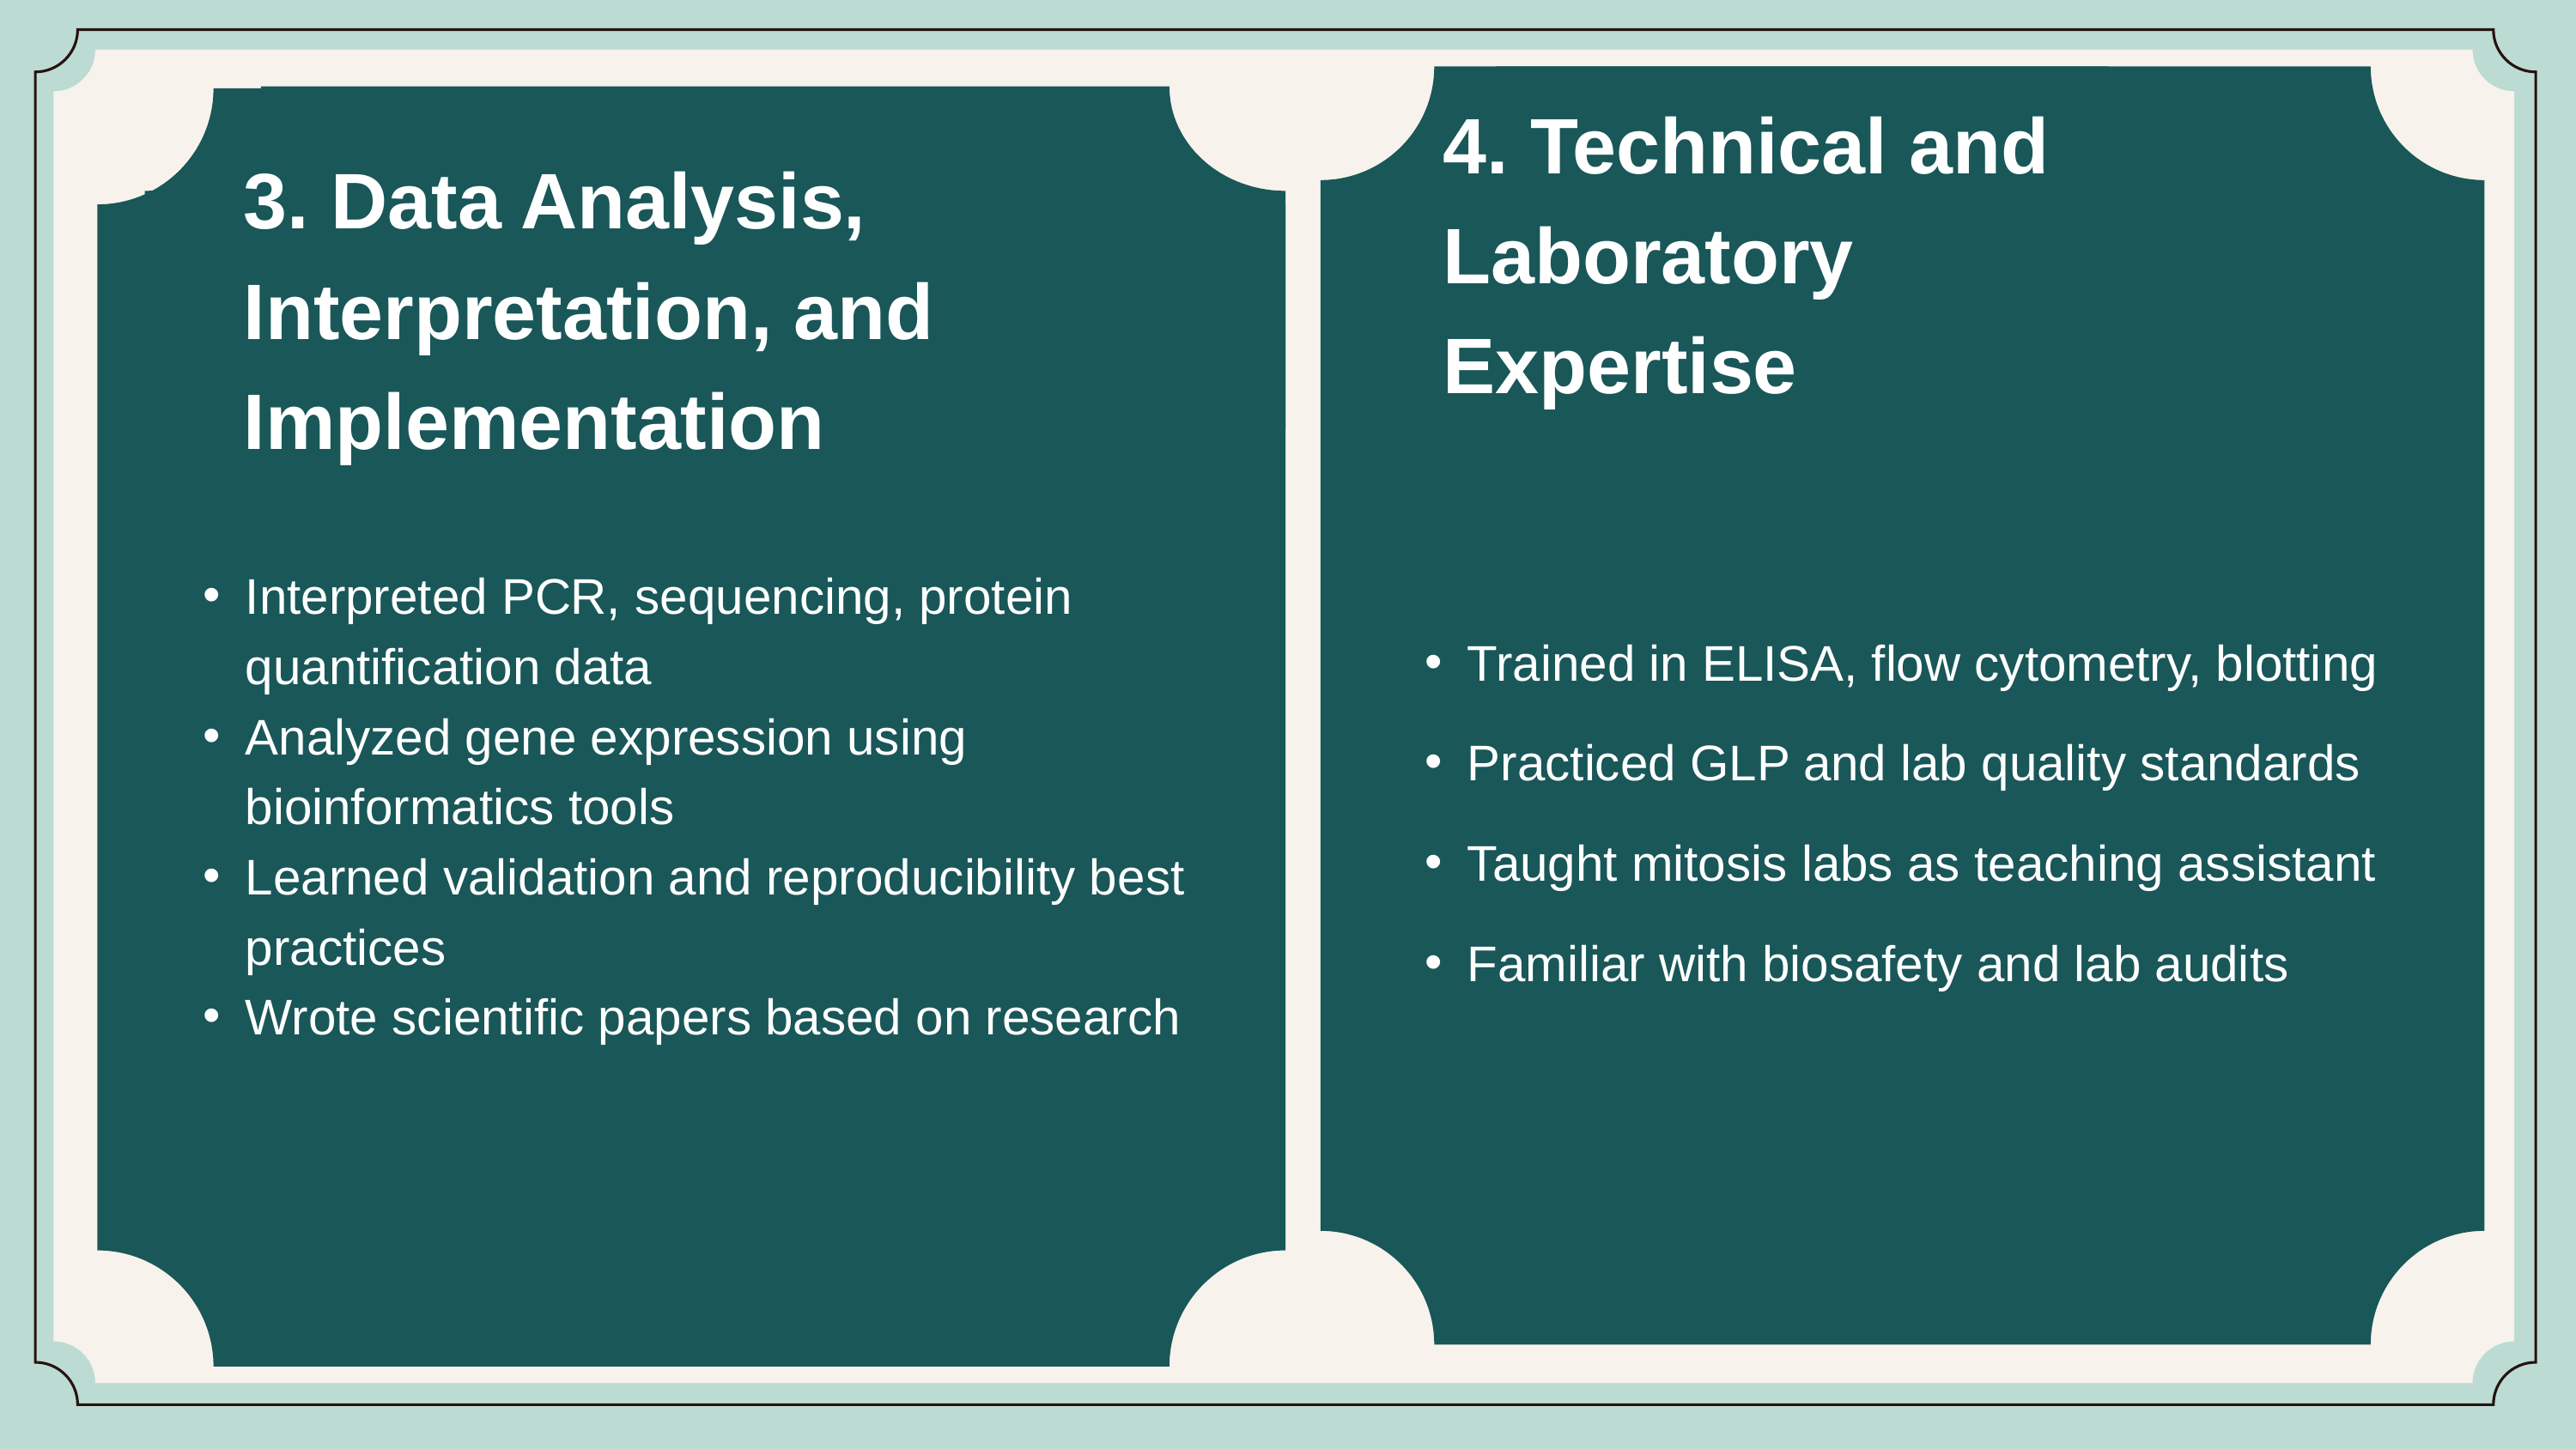

Trained in ELISA, flow cytometry, blotting
Practiced GLP and lab quality standards
Taught mitosis labs as teaching assistant
Familiar with biosafety and lab audits

4. Technical and Laboratory Expertise

3. Data Analysis, Interpretation, and Implementation

Interpreted PCR, sequencing, protein quantification data
Analyzed gene expression using bioinformatics tools
Learned validation and reproducibility best practices
Wrote scientific papers based on research